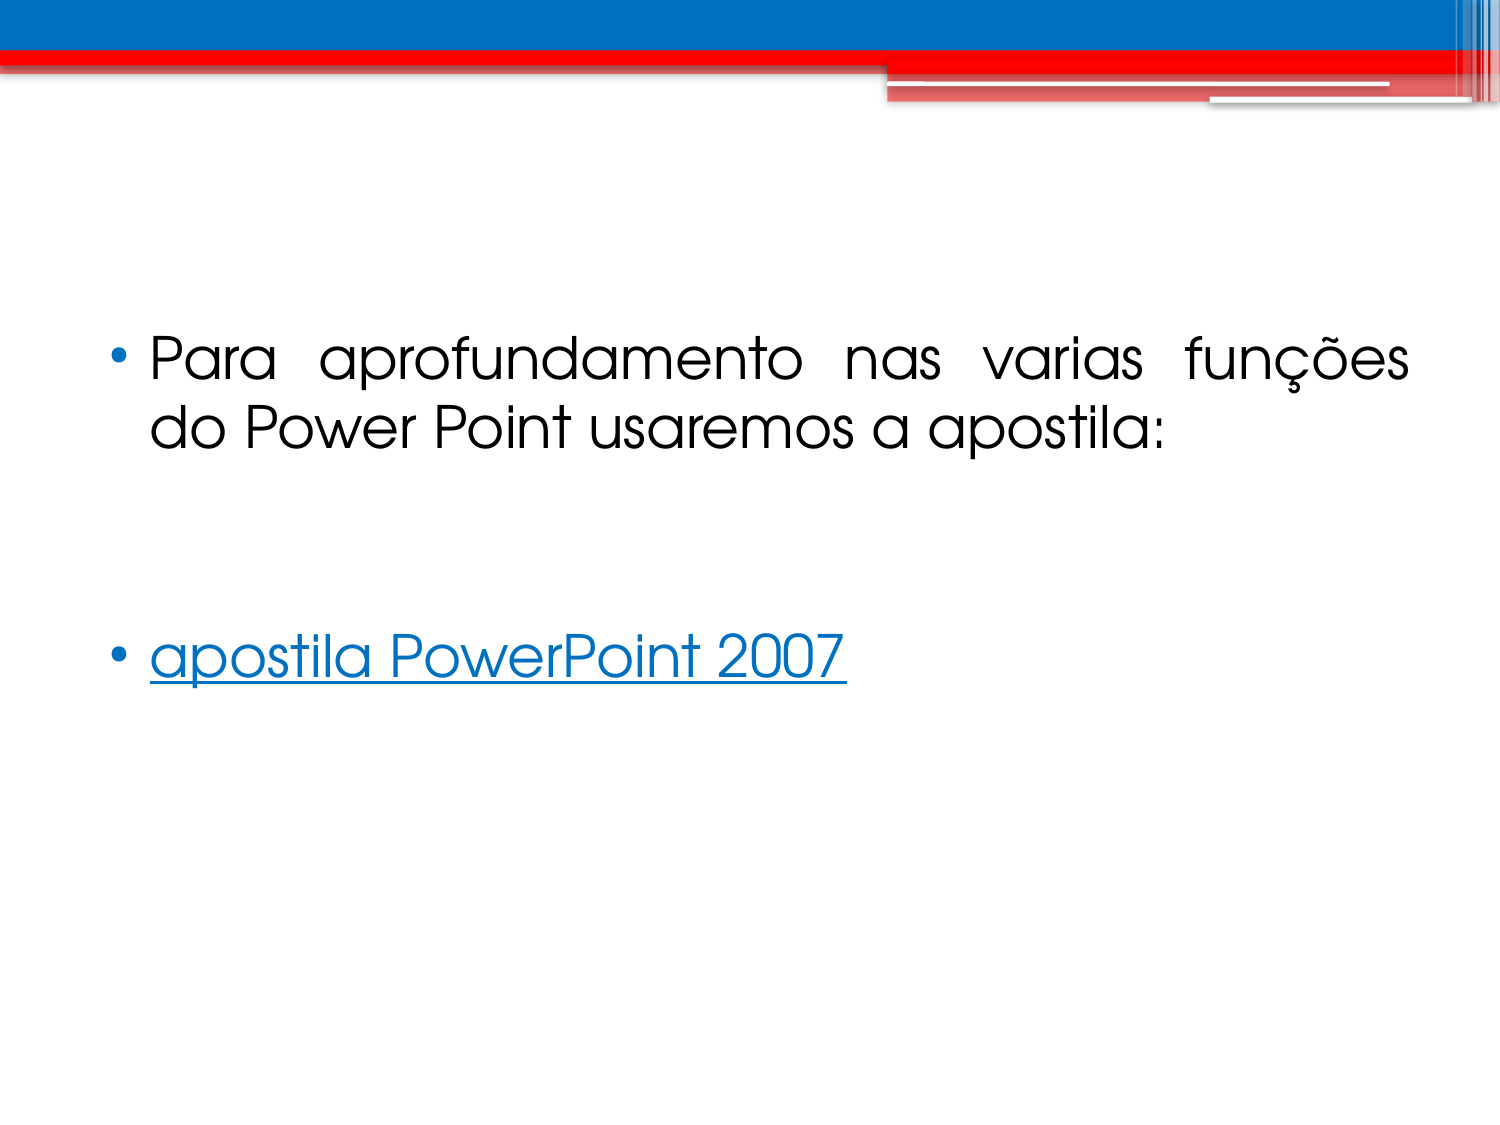

Para aprofundamento nas varias funções do Power Point usaremos a apostila:

apostila PowerPoint 2007